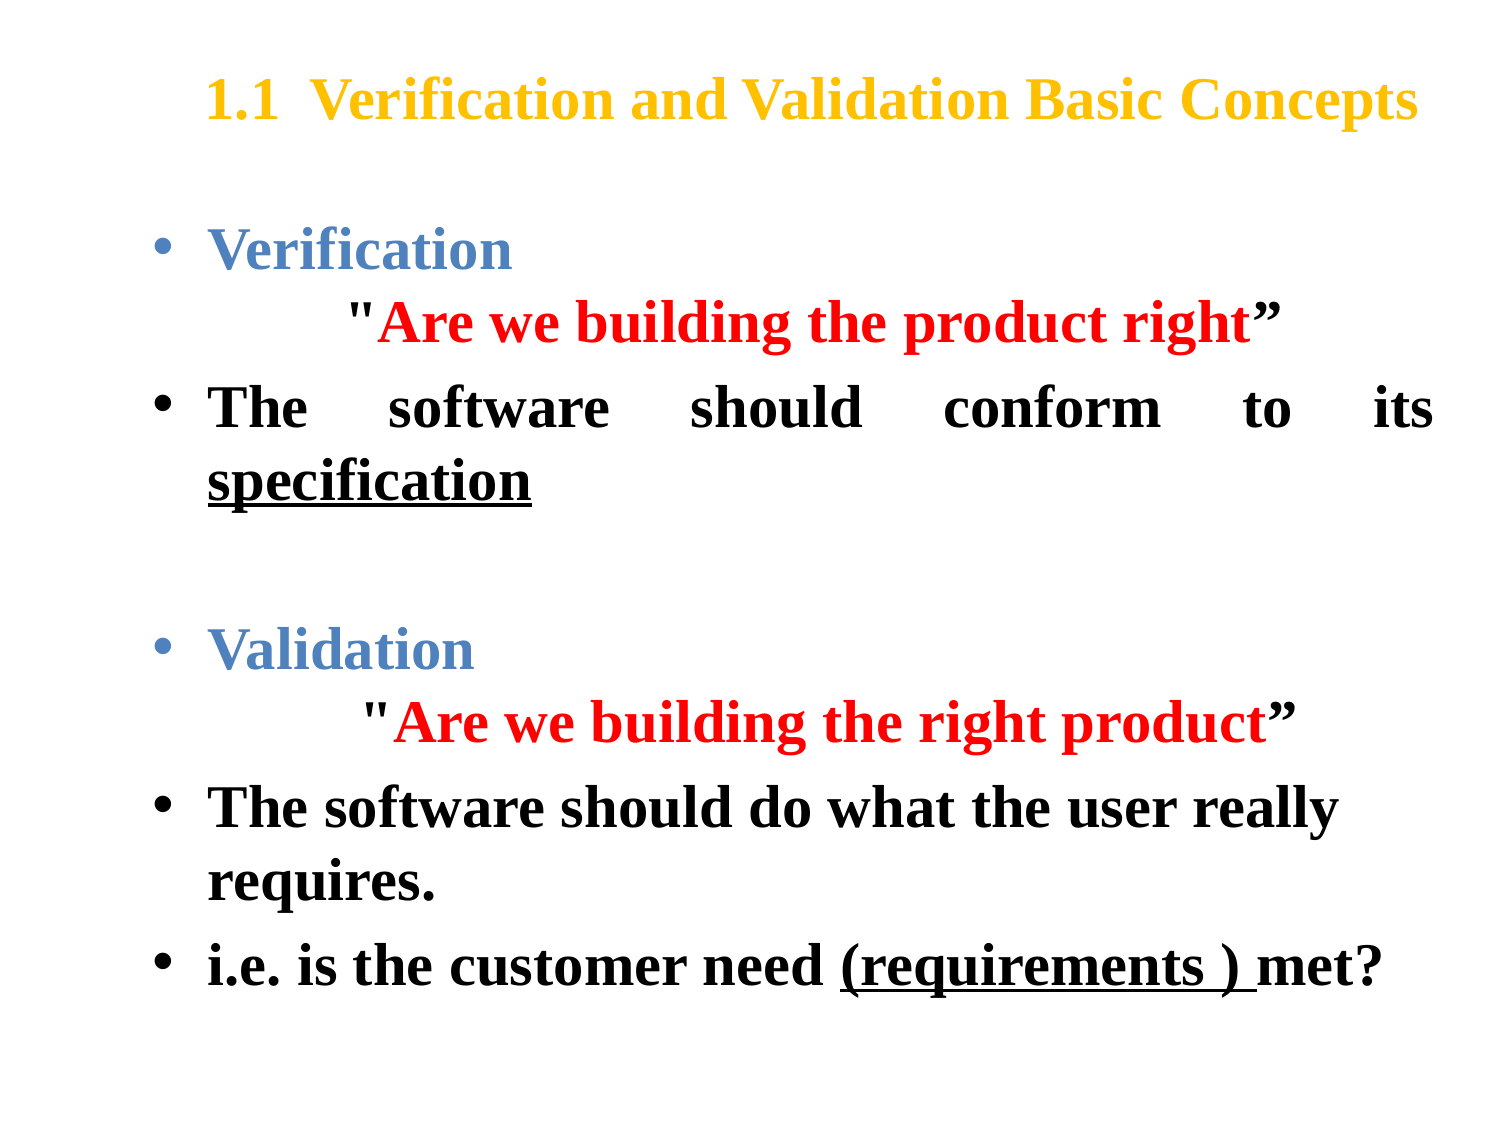

# 1.1  Verification and Validation Basic Concepts
Verification
	"Are we building the product right”
The software should conform to its specification

Validation
	 "Are we building the right product”
The software should do what the user really requires.
i.e. is the customer need (requirements ) met?